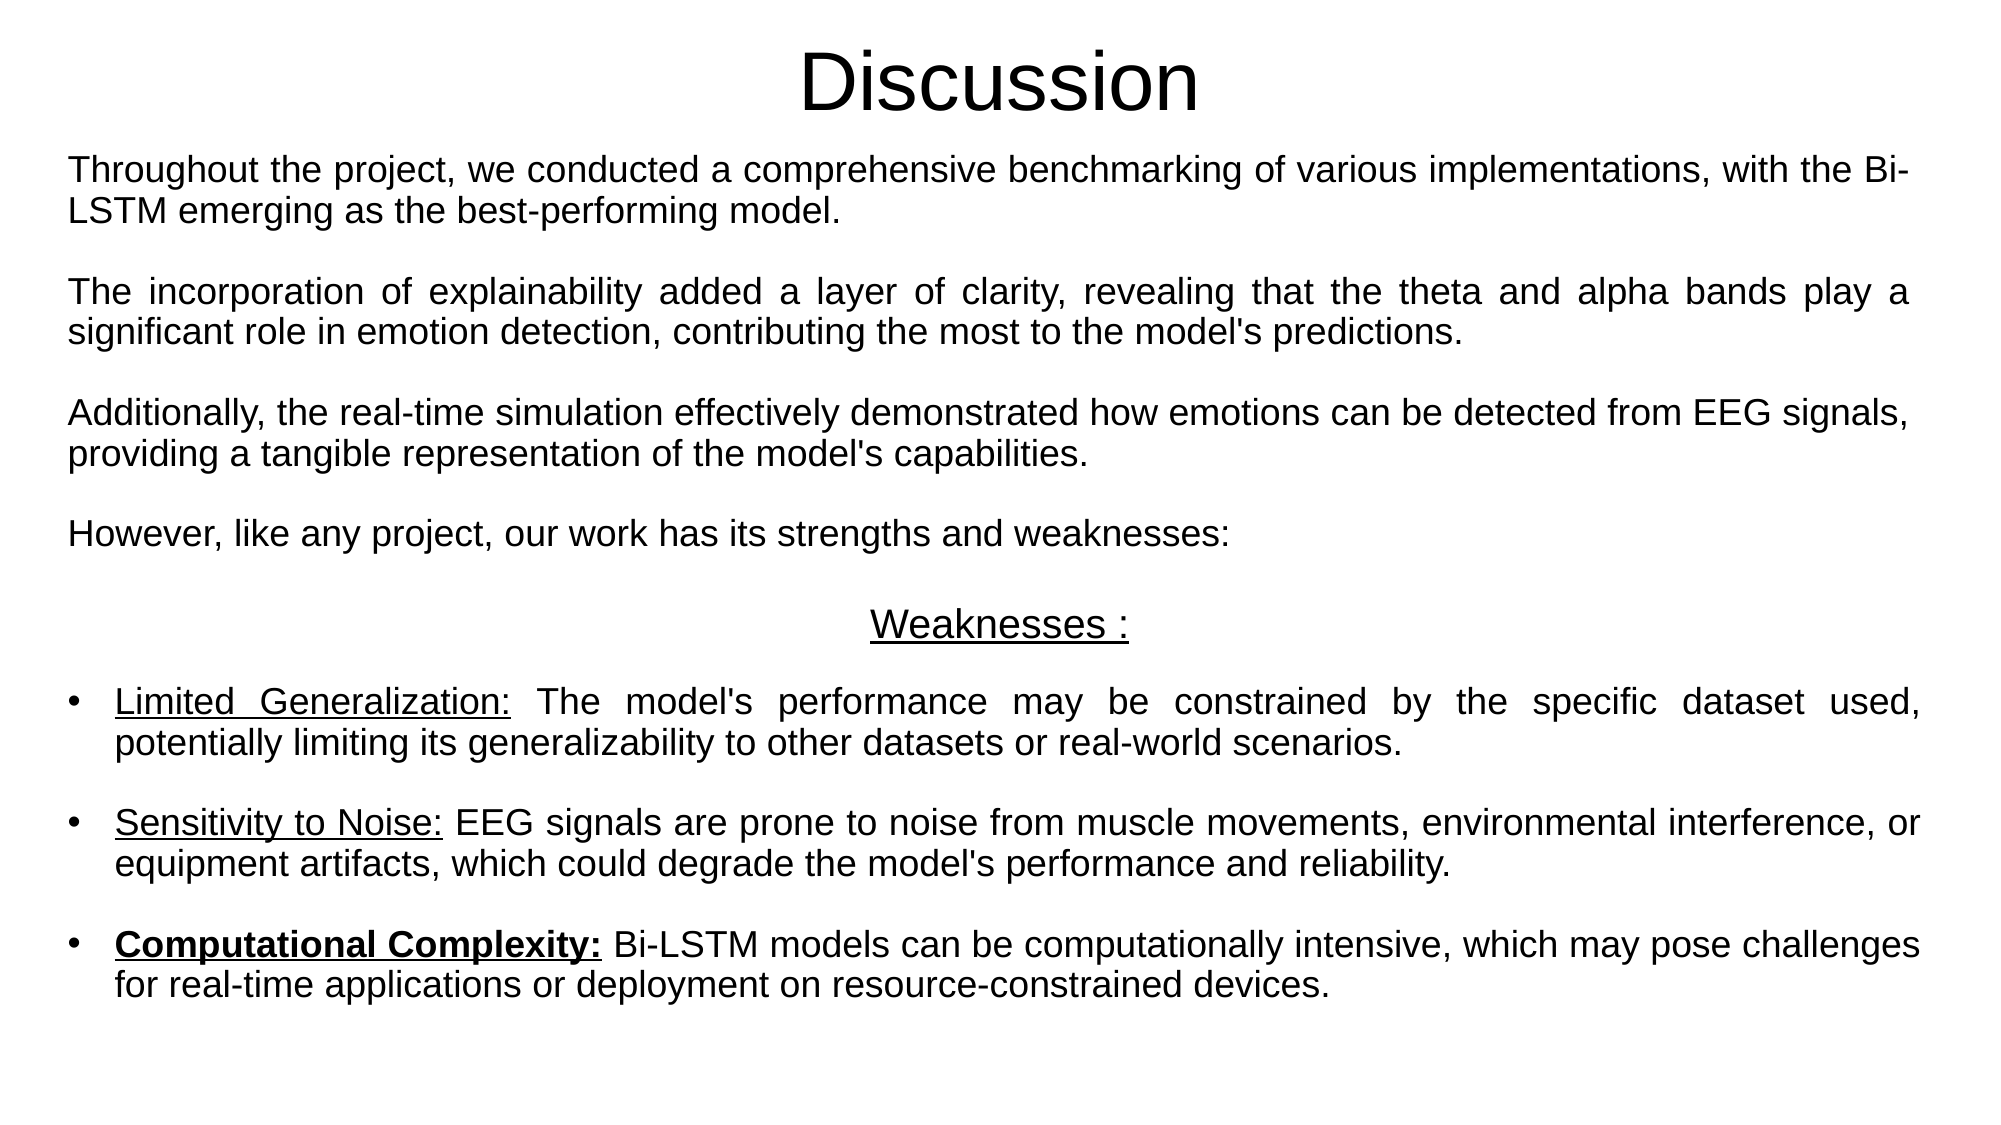

# Discussion
Throughout the project, we conducted a comprehensive benchmarking of various implementations, with the Bi-LSTM emerging as the best-performing model.

The incorporation of explainability added a layer of clarity, revealing that the theta and alpha bands play a significant role in emotion detection, contributing the most to the model's predictions.

Additionally, the real-time simulation effectively demonstrated how emotions can be detected from EEG signals, providing a tangible representation of the model's capabilities.

However, like any project, our work has its strengths and weaknesses:
Weaknesses :
Limited Generalization: The model's performance may be constrained by the specific dataset used, potentially limiting its generalizability to other datasets or real-world scenarios.

Sensitivity to Noise: EEG signals are prone to noise from muscle movements, environmental interference, or equipment artifacts, which could degrade the model's performance and reliability.

Computational Complexity: Bi-LSTM models can be computationally intensive, which may pose challenges for real-time applications or deployment on resource-constrained devices.